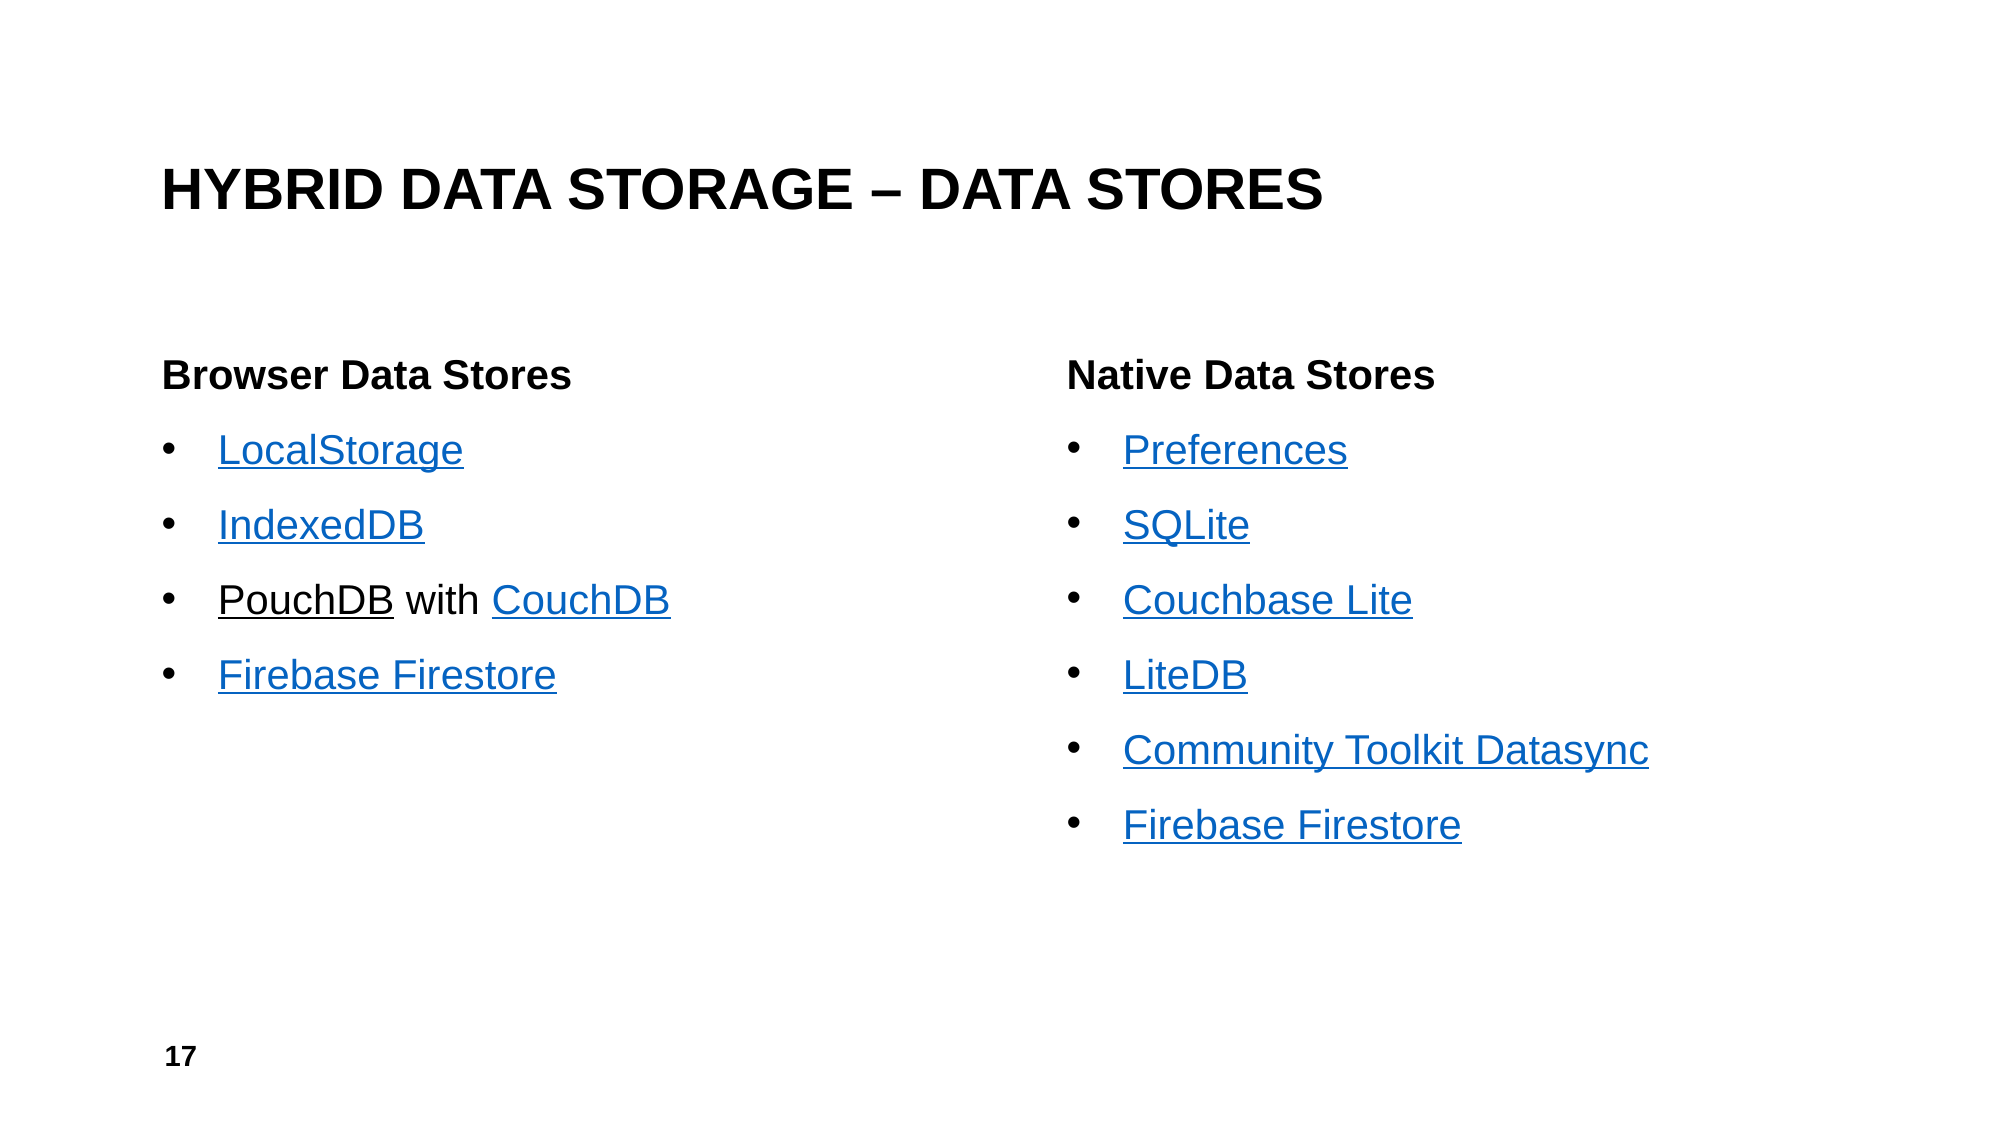

# Hybrid Data Storage – Data Stores
Browser Data Stores
LocalStorage
IndexedDB
PouchDB with CouchDB
Firebase Firestore

Native Data Stores
Preferences
SQLite
Couchbase Lite
LiteDB
Community Toolkit Datasync
Firebase Firestore
17